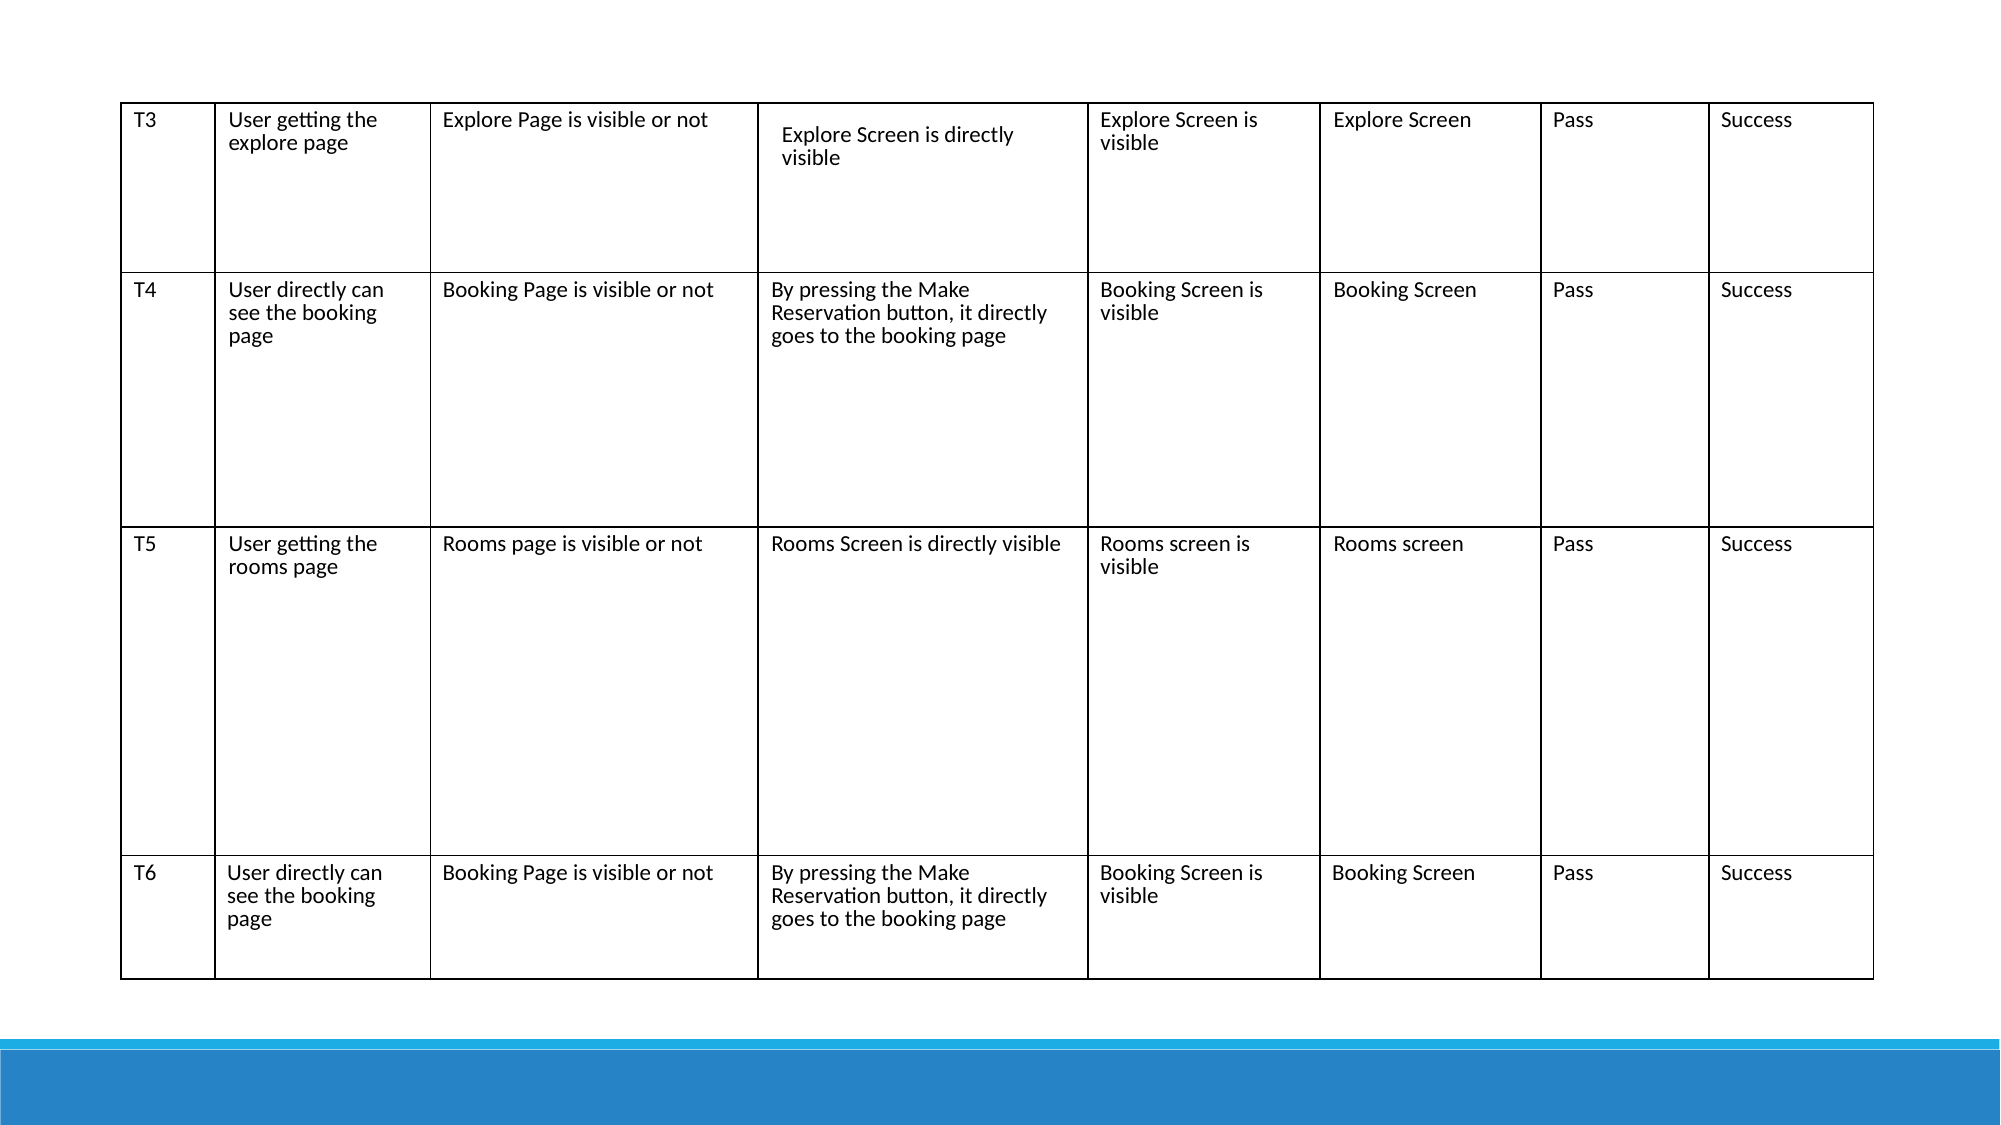

| T3 | User getting the explore page | Explore Page is visible or not | Explore Screen is directly visible | Explore Screen is visible | Explore Screen | Pass | Success |
| --- | --- | --- | --- | --- | --- | --- | --- |
| T4 | User directly can see the booking page | Booking Page is visible or not | By pressing the Make Reservation button, it directly goes to the booking page | Booking Screen is visible | Booking Screen | Pass | Success |
| T5 | User getting the rooms page | Rooms page is visible or not | Rooms Screen is directly visible | Rooms screen is visible | Rooms screen | Pass | Success |
| --- | --- | --- | --- | --- | --- | --- | --- |
| T6 | User directly can see the booking page | Booking Page is visible or not | By pressing the Make Reservation button, it directly goes to the booking page | Booking Screen is visible | Booking Screen | Pass | Success |